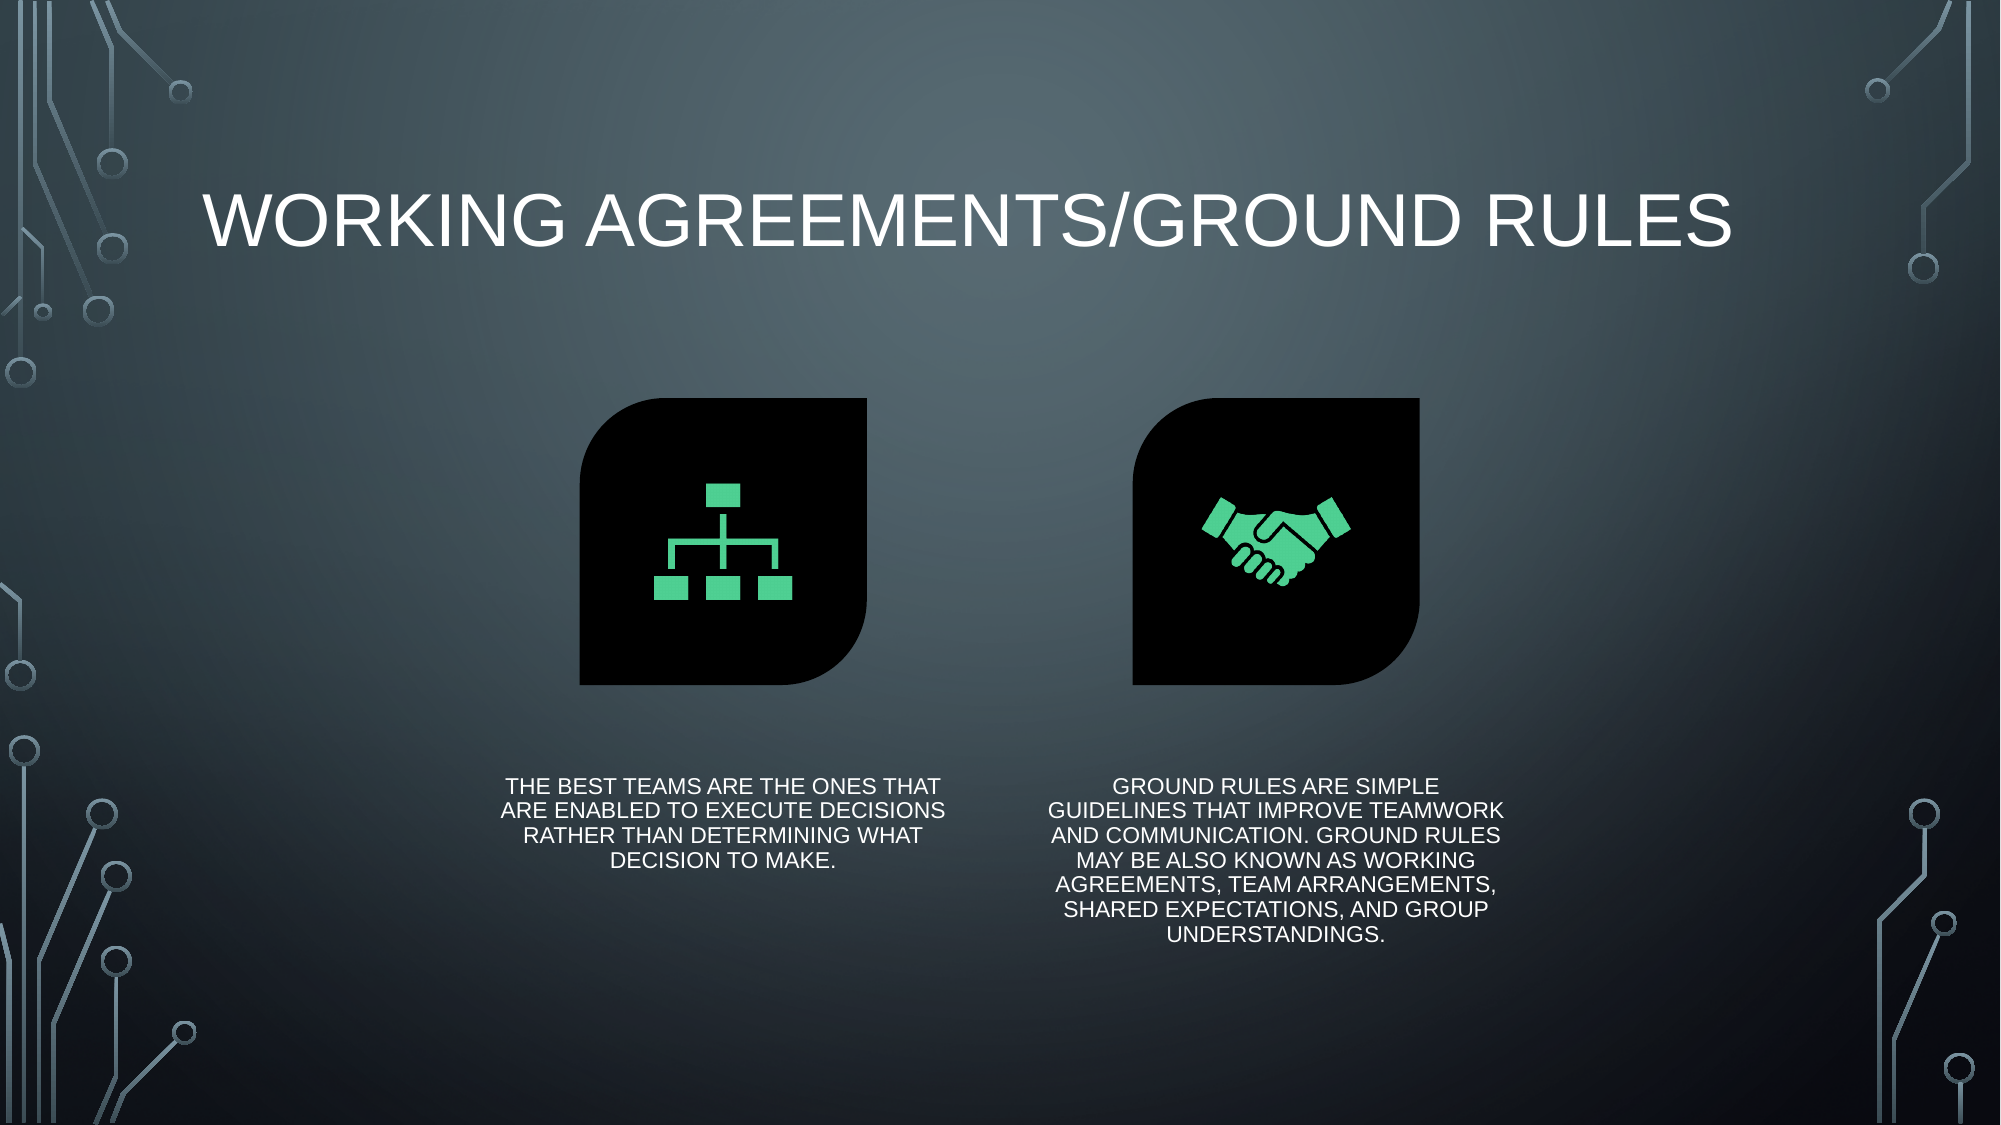

# Working agreements/ground rules
The best teams are the ones that are enabled to execute decisions rather than determining what decision to make.
Ground rules are simple guidelines that improve teamwork and communication. Ground rules may be also known as working agreements, team arrangements, shared expectations, and group understandings.